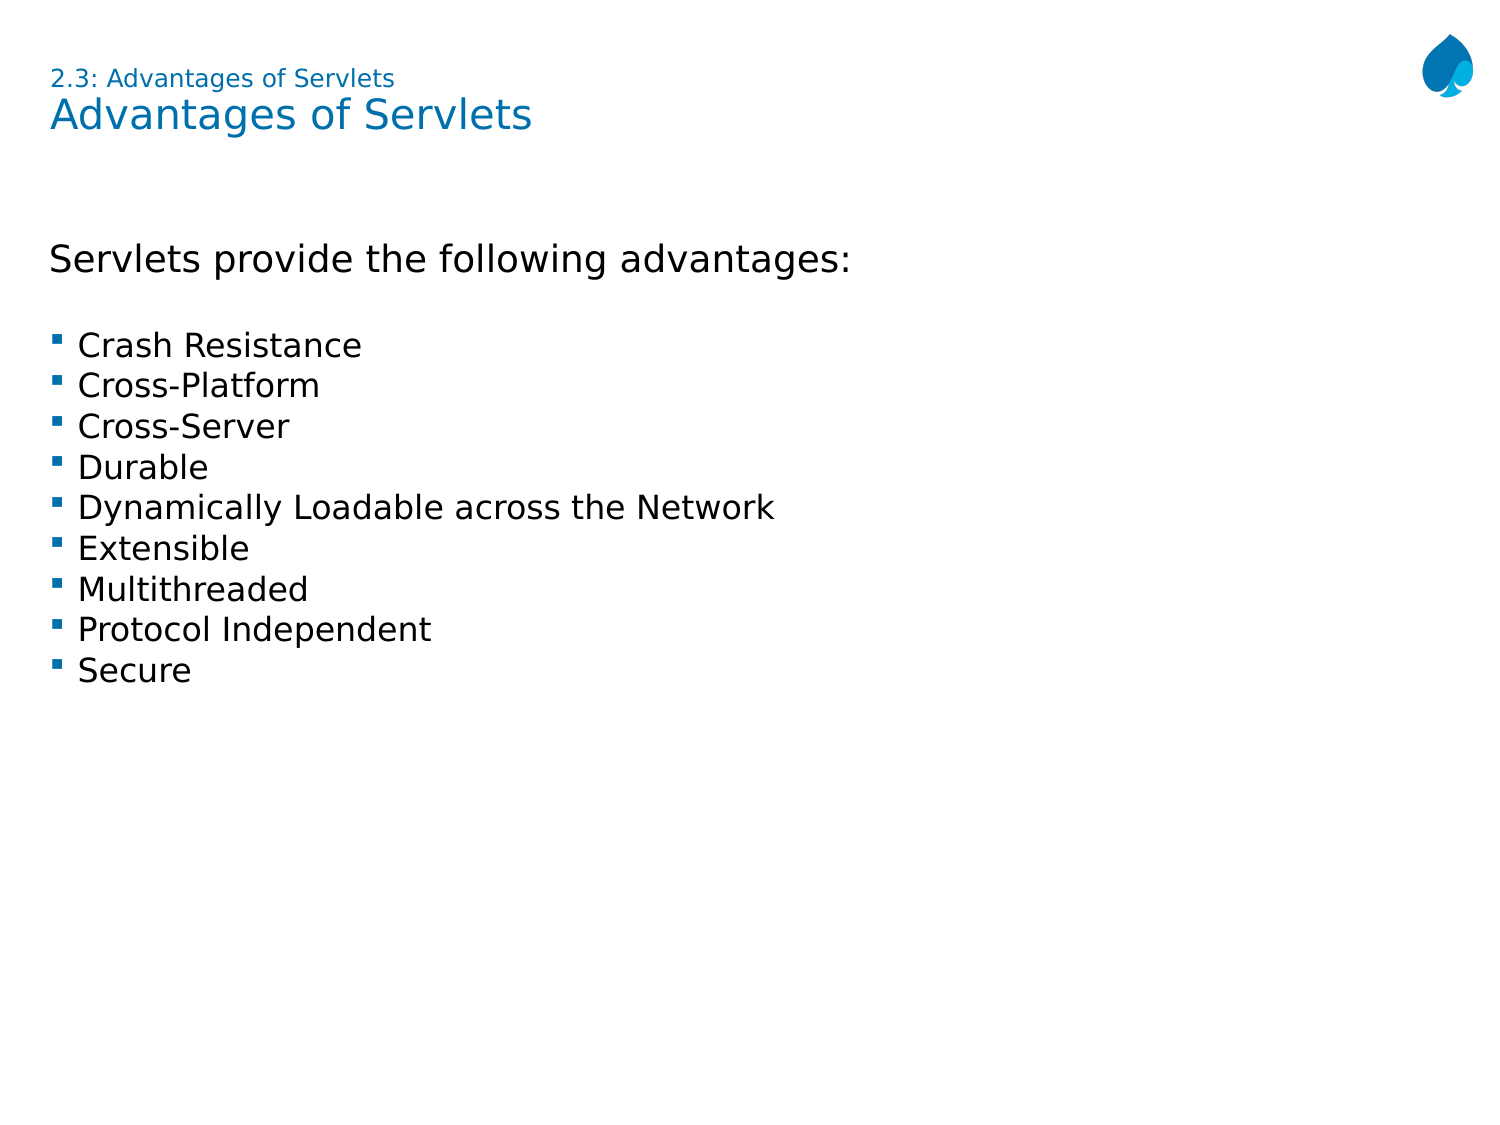

# 2.3: Advantages of Servlets Advantages of Servlets
Servlets provide the following advantages:

Crash Resistance
Cross-Platform
Cross-Server
Durable
Dynamically Loadable across the Network
Extensible
Multithreaded
Protocol Independent
Secure